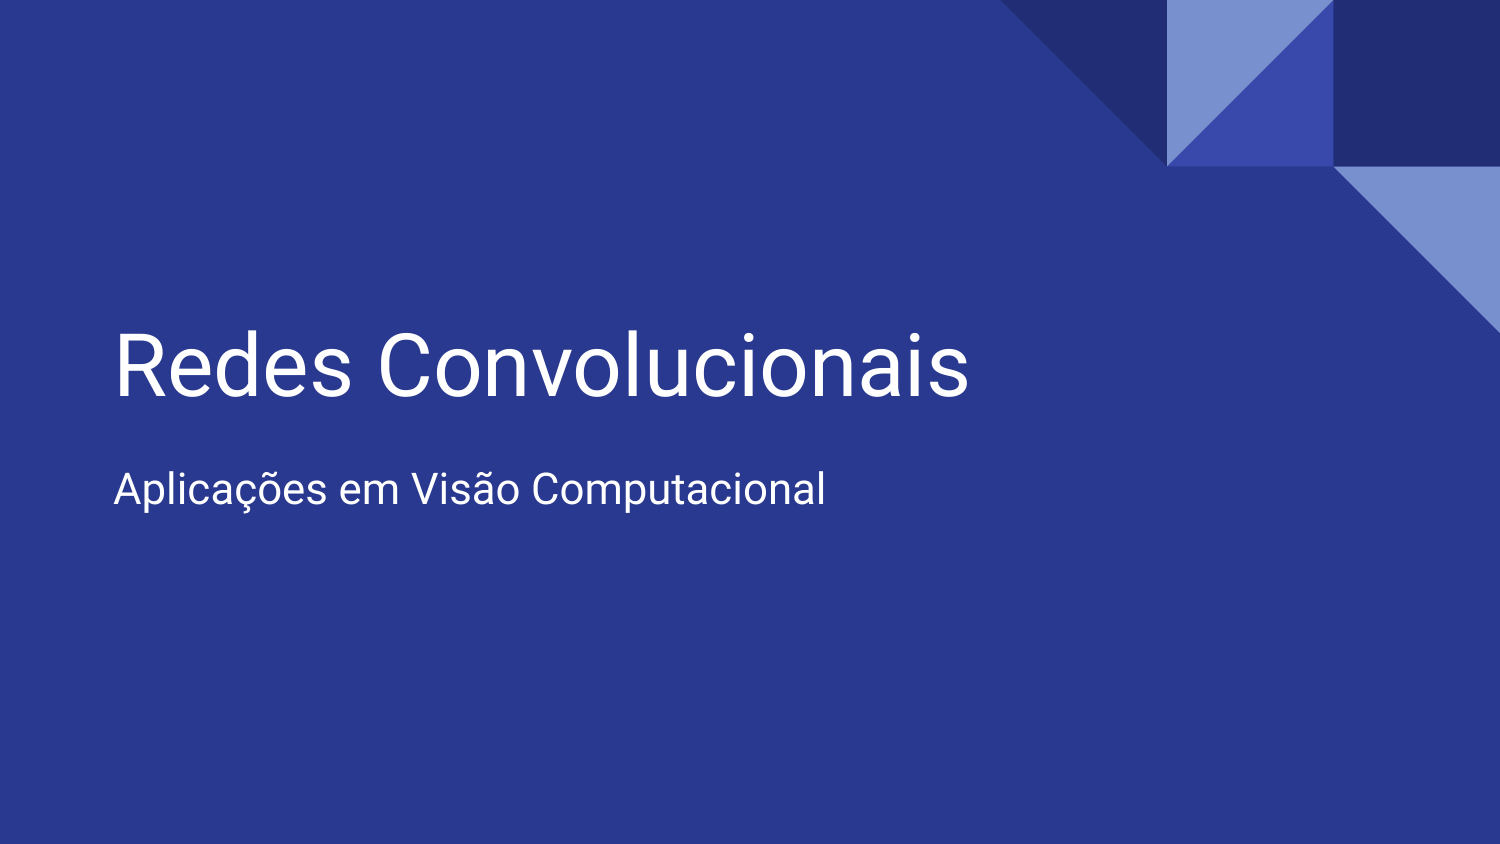

# Redes Convolucionais
Aplicações em Visão Computacional